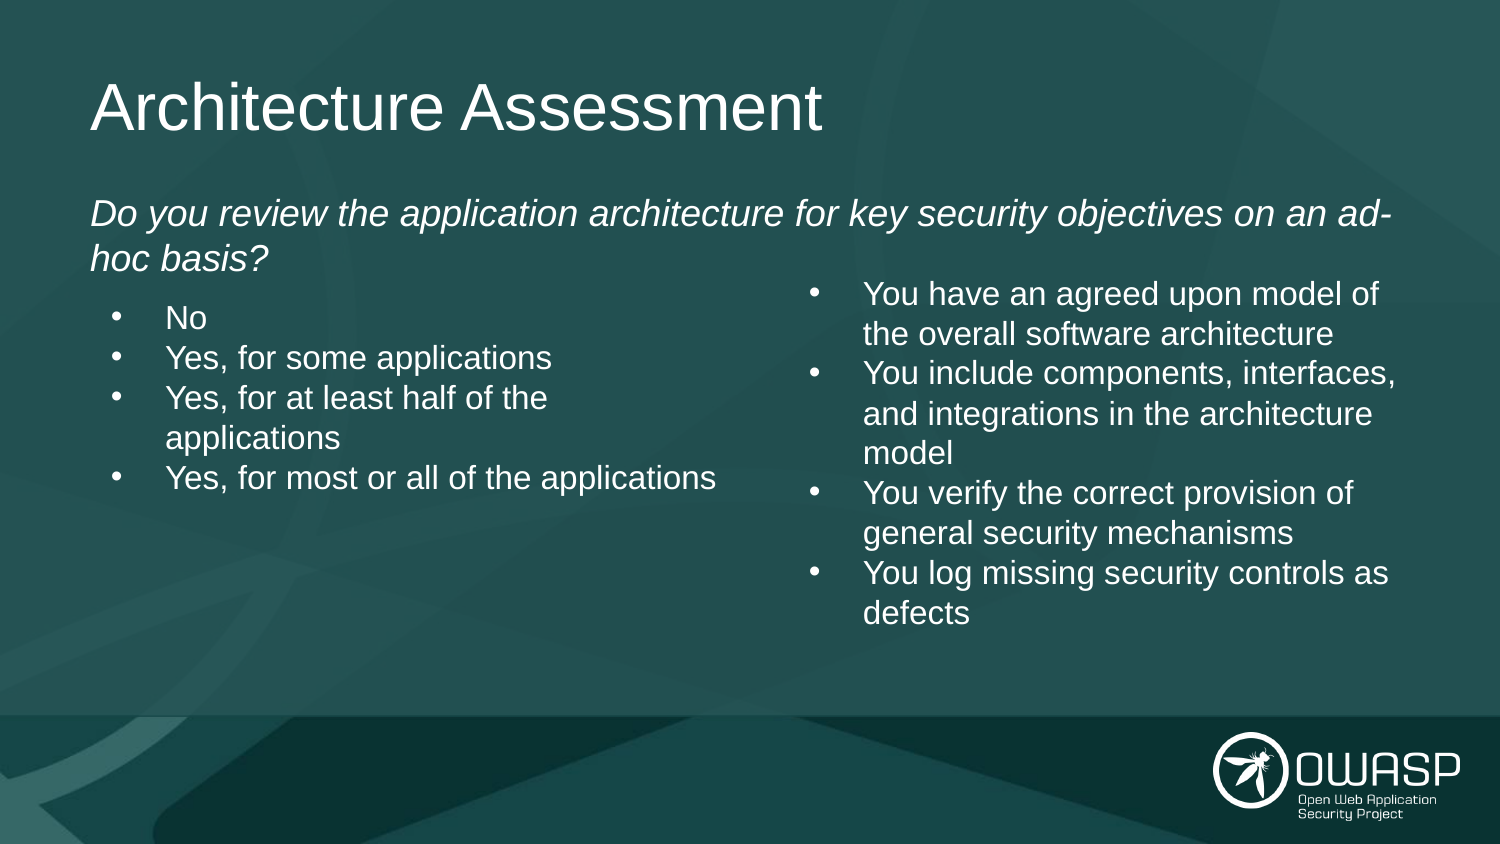

# Architecture Assessment
Do you review the application architecture for key security objectives on an ad-hoc basis?

You have an agreed upon model of the overall software architecture
You include components, interfaces, and integrations in the architecture model
You verify the correct provision of general security mechanisms
You log missing security controls as defects

No
Yes, for some applications
Yes, for at least half of the applications
Yes, for most or all of the applications